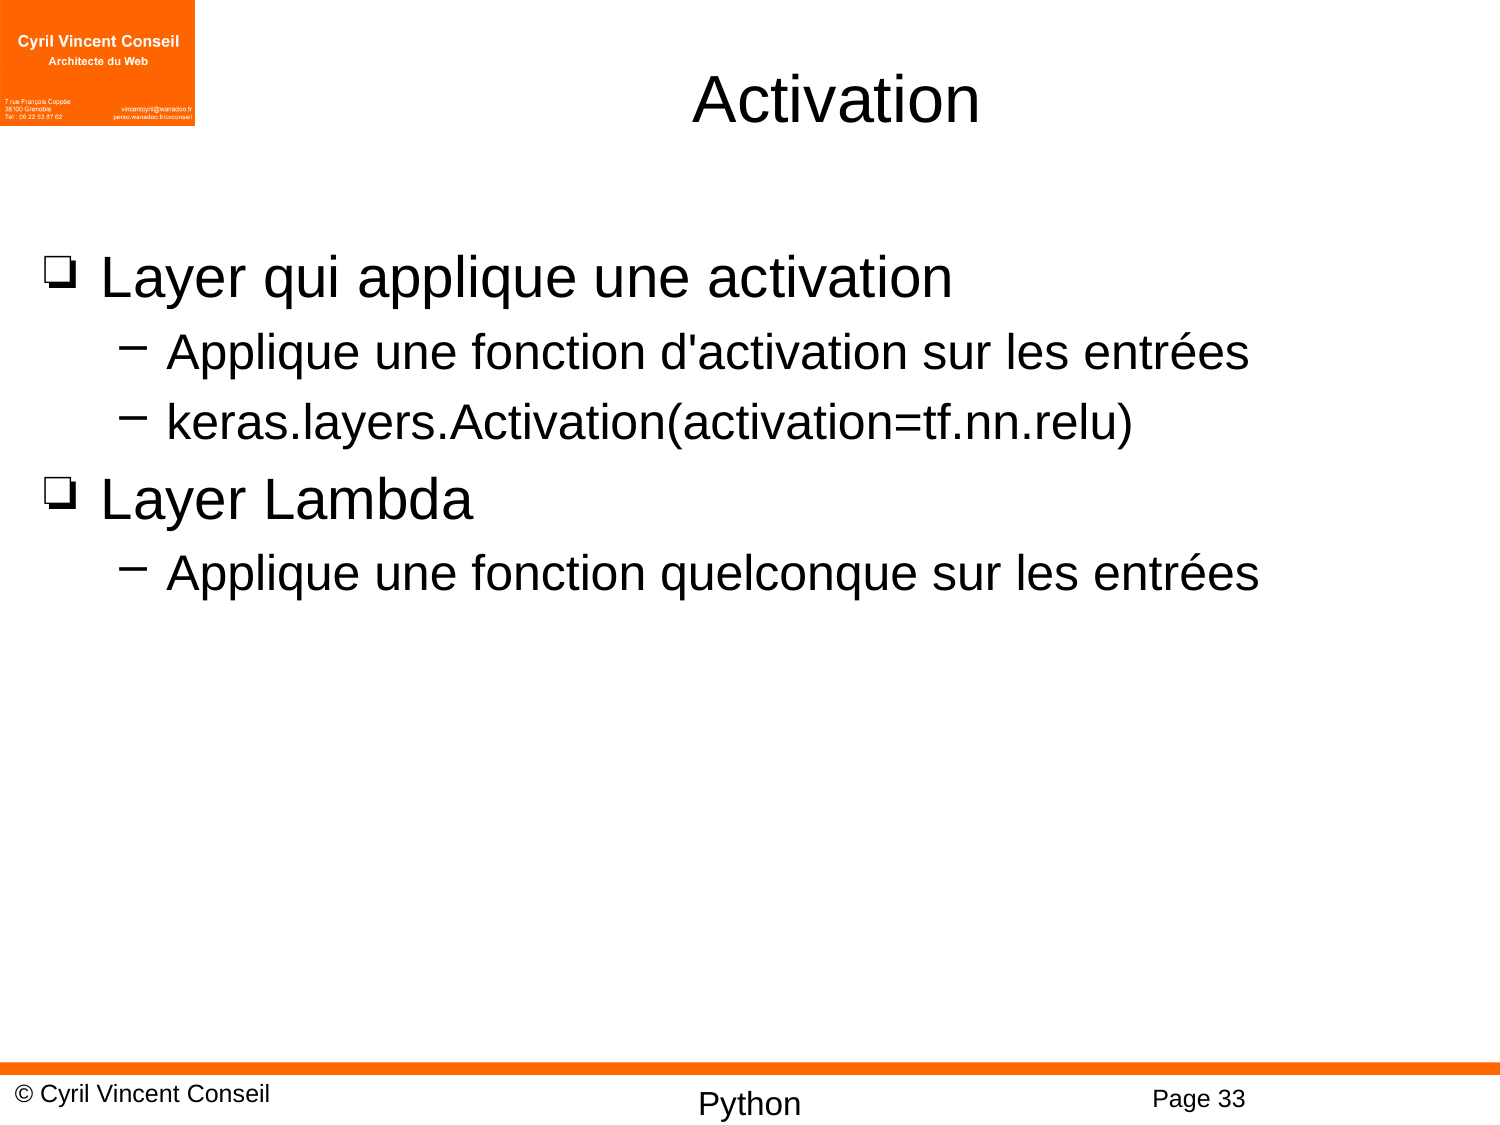

# Activation
Layer qui applique une activation
Applique une fonction d'activation sur les entrées
keras.layers.Activation(activation=tf.nn.relu)
Layer Lambda
Applique une fonction quelconque sur les entrées